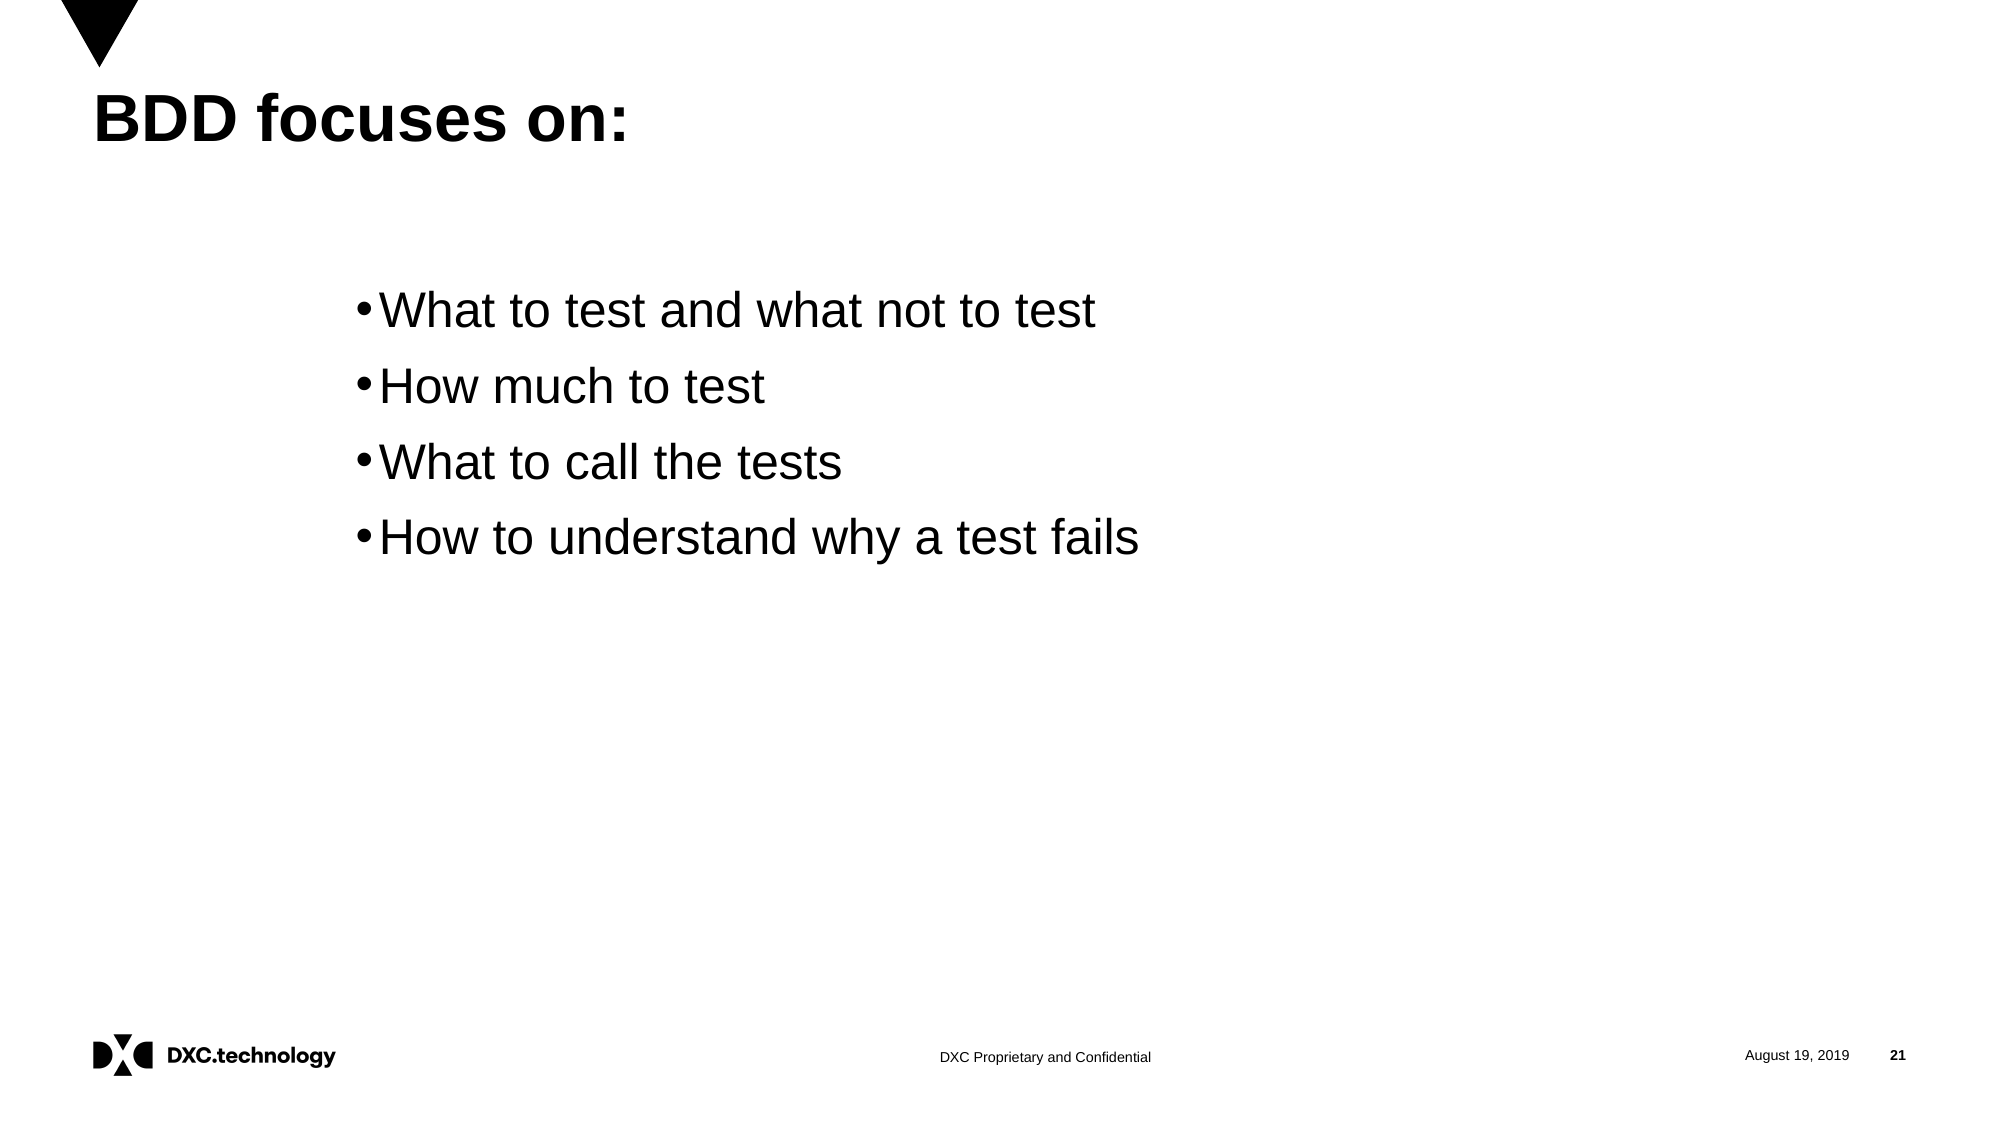

# BDD focuses on:
What to test and what not to test
How much to test
What to call the tests
How to understand why a test fails